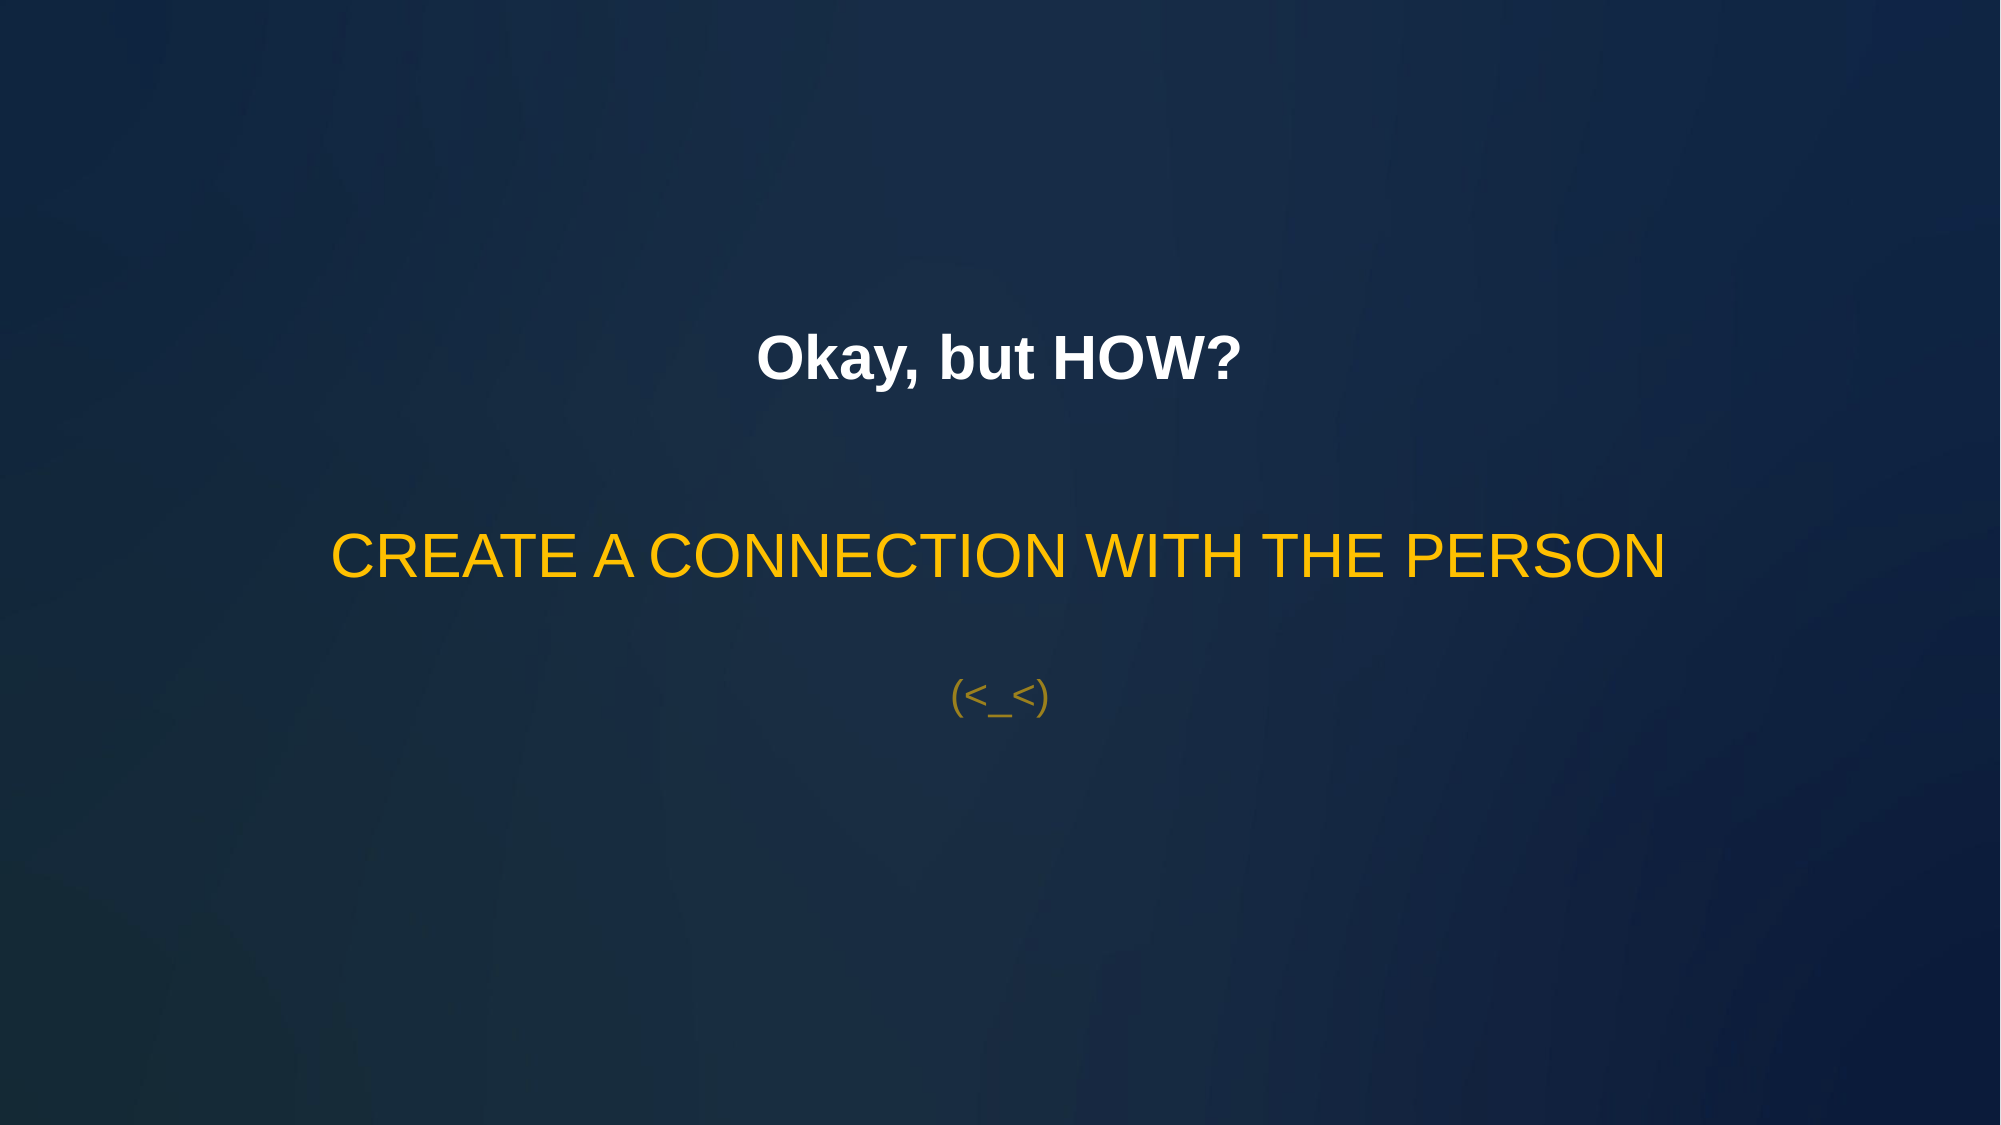

Okay, but HOW?
CREATE A CONNECTION WITH THE PERSON
(<_<)